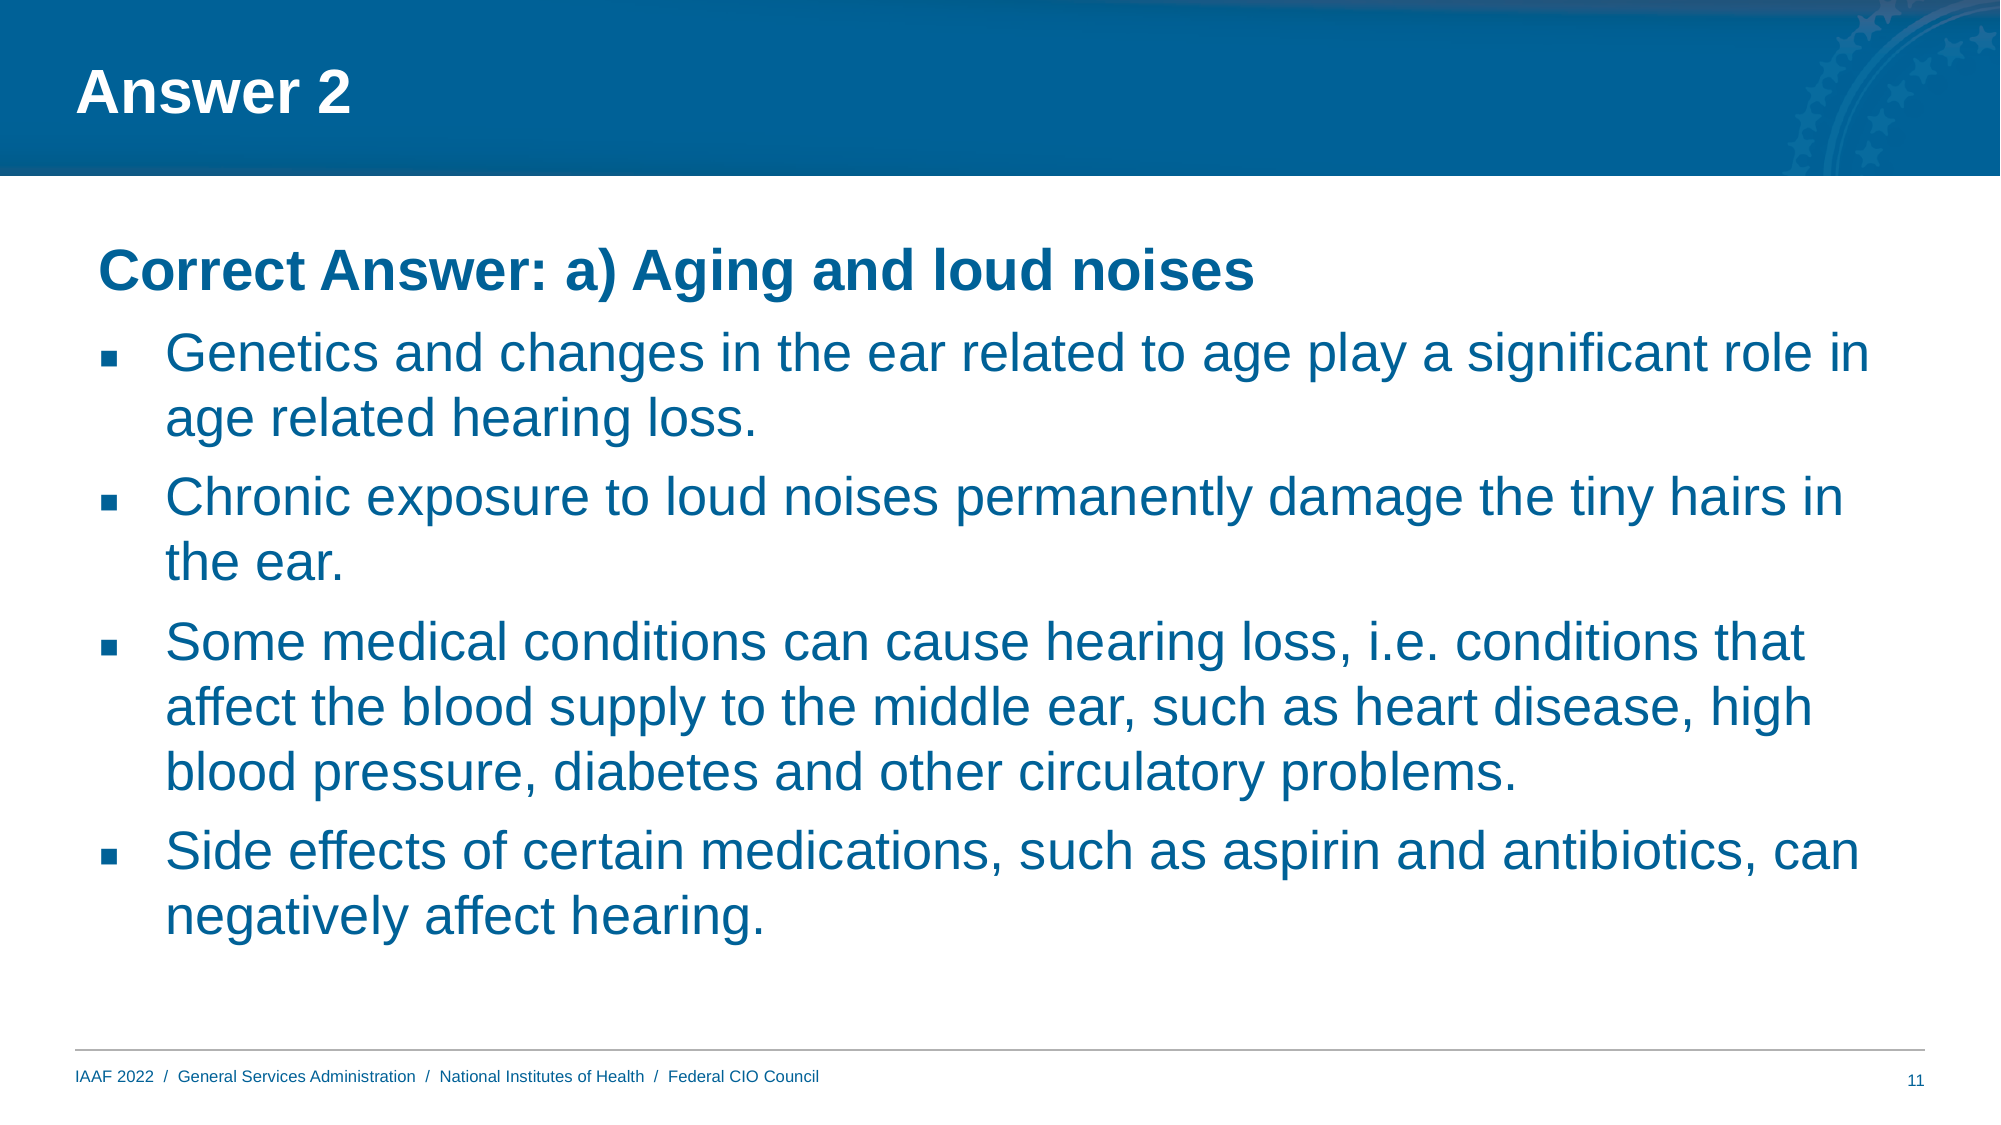

# Answer 2
Correct Answer: a) Aging and loud noises
Genetics and changes in the ear related to age play a significant role in age related hearing loss.
Chronic exposure to loud noises permanently damage the tiny hairs in the ear.
Some medical conditions can cause hearing loss, i.e. conditions that affect the blood supply to the middle ear, such as heart disease, high blood pressure, diabetes and other circulatory problems.
Side effects of certain medications, such as aspirin and antibiotics, can negatively affect hearing.

11